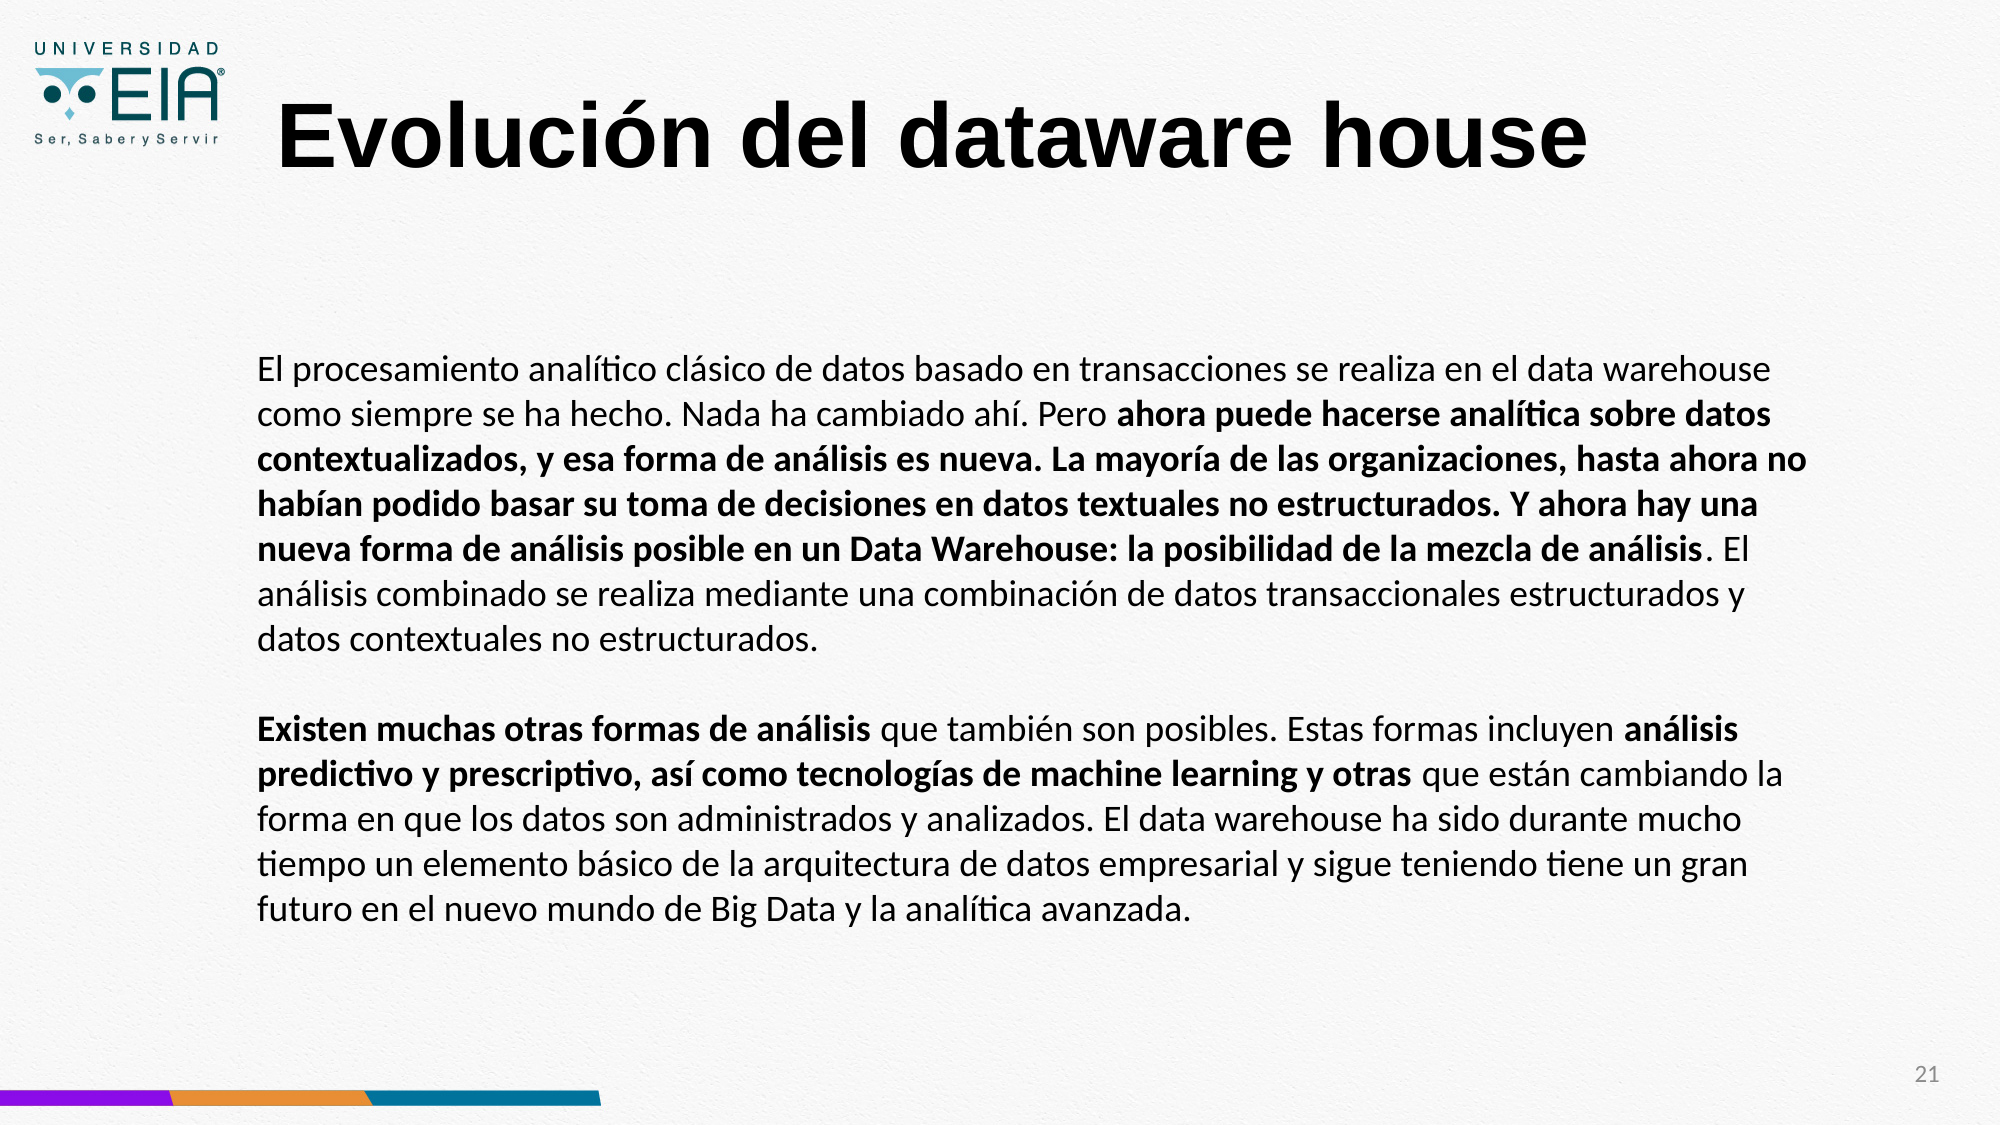

# Evolución del dataware house
El procesamiento analítico clásico de datos basado en transacciones se realiza en el data warehouse como siempre se ha hecho. Nada ha cambiado ahí. Pero ahora puede hacerse analítica sobre datos contextualizados, y esa forma de análisis es nueva. La mayoría de las organizaciones, hasta ahora no habían podido basar su toma de decisiones en datos textuales no estructurados. Y ahora hay una nueva forma de análisis posible en un Data Warehouse: la posibilidad de la mezcla de análisis. El análisis combinado se realiza mediante una combinación de datos transaccionales estructurados y datos contextuales no estructurados.
Existen muchas otras formas de análisis que también son posibles. Estas formas incluyen análisis predictivo y prescriptivo, así como tecnologías de machine learning y otras que están cambiando la forma en que los datos son administrados y analizados. El data warehouse ha sido durante mucho tiempo un elemento básico de la arquitectura de datos empresarial y sigue teniendo tiene un gran futuro en el nuevo mundo de Big Data y la analítica avanzada.
21